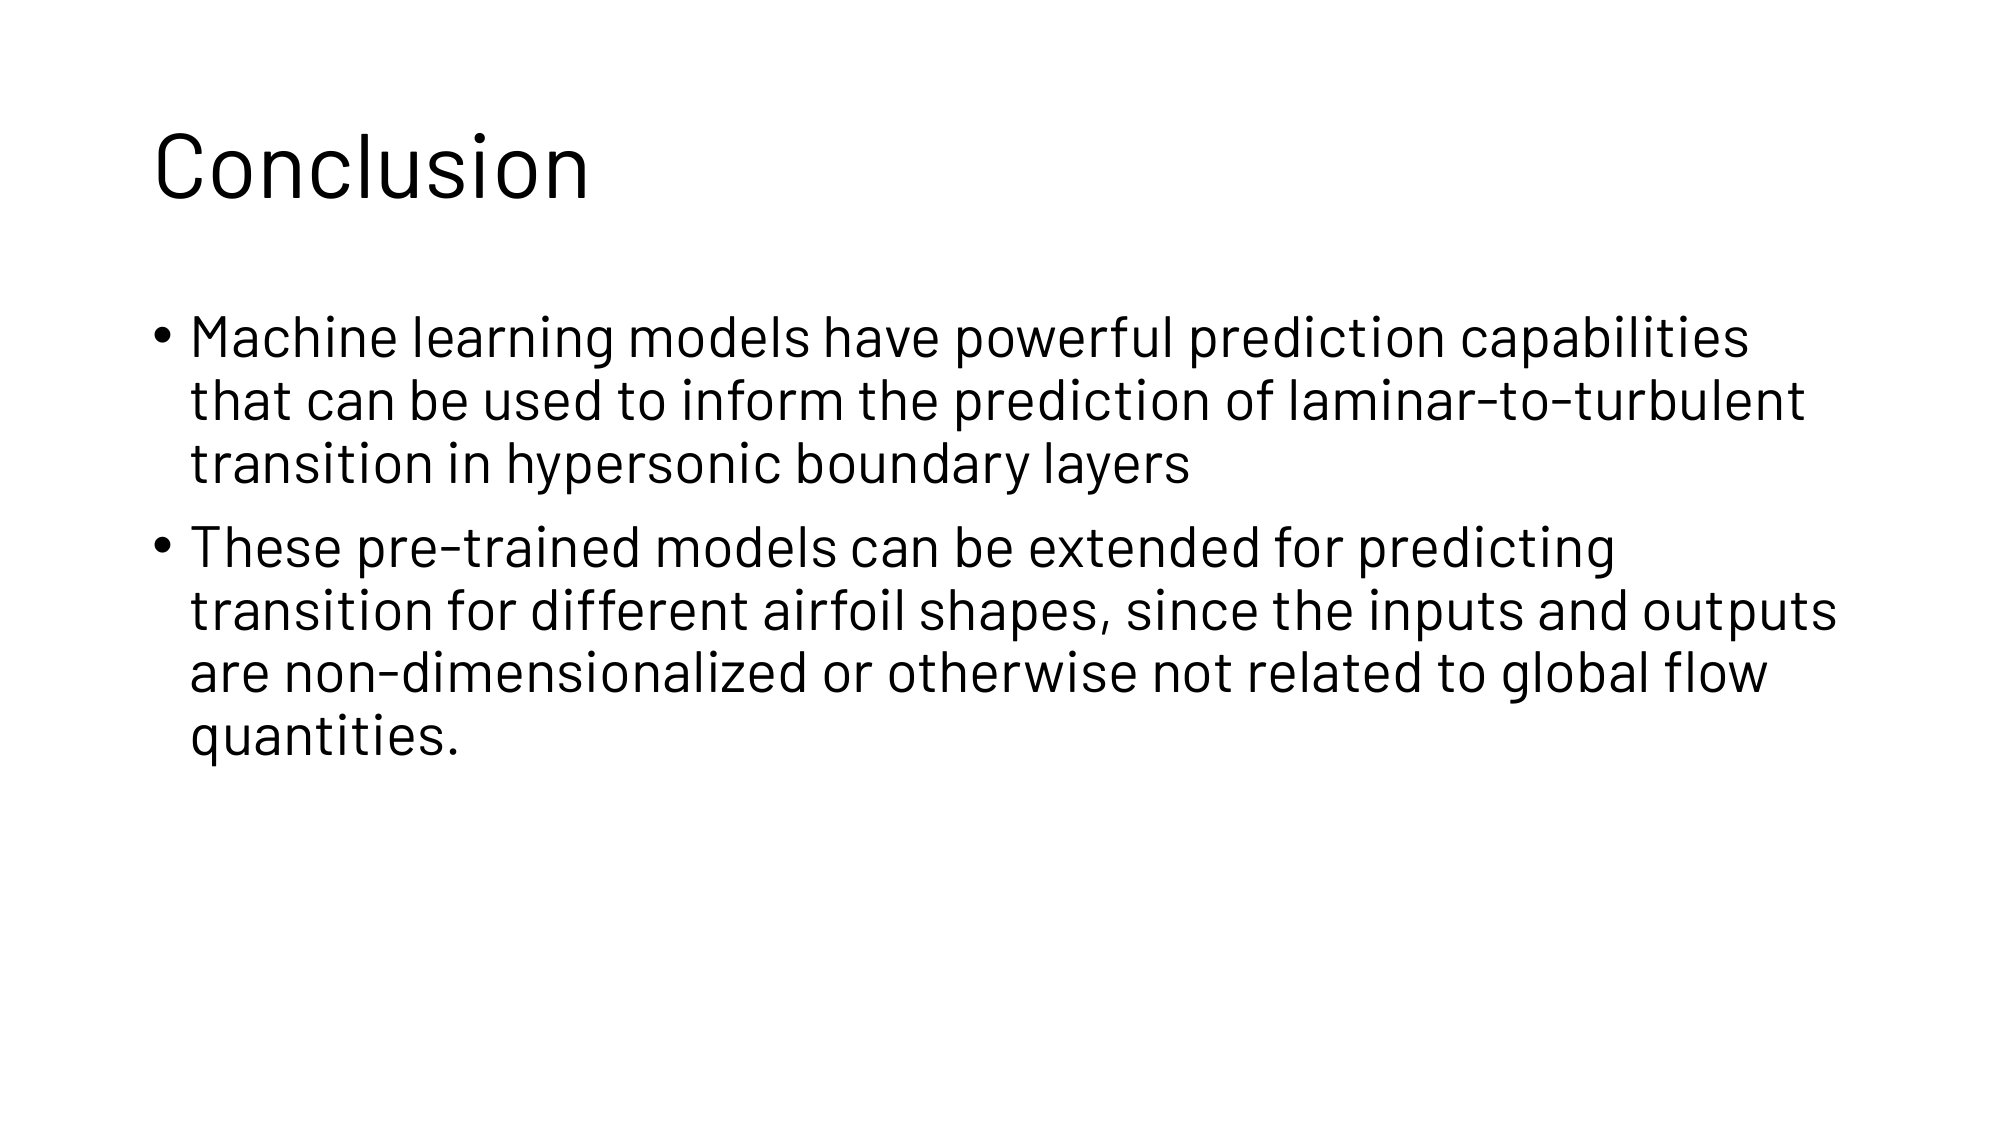

# Conclusion
Machine learning models have powerful prediction capabilities that can be used to inform the prediction of laminar-to-turbulent transition in hypersonic boundary layers
These pre-trained models can be extended for predicting transition for different airfoil shapes, since the inputs and outputs are non-dimensionalized or otherwise not related to global flow quantities.